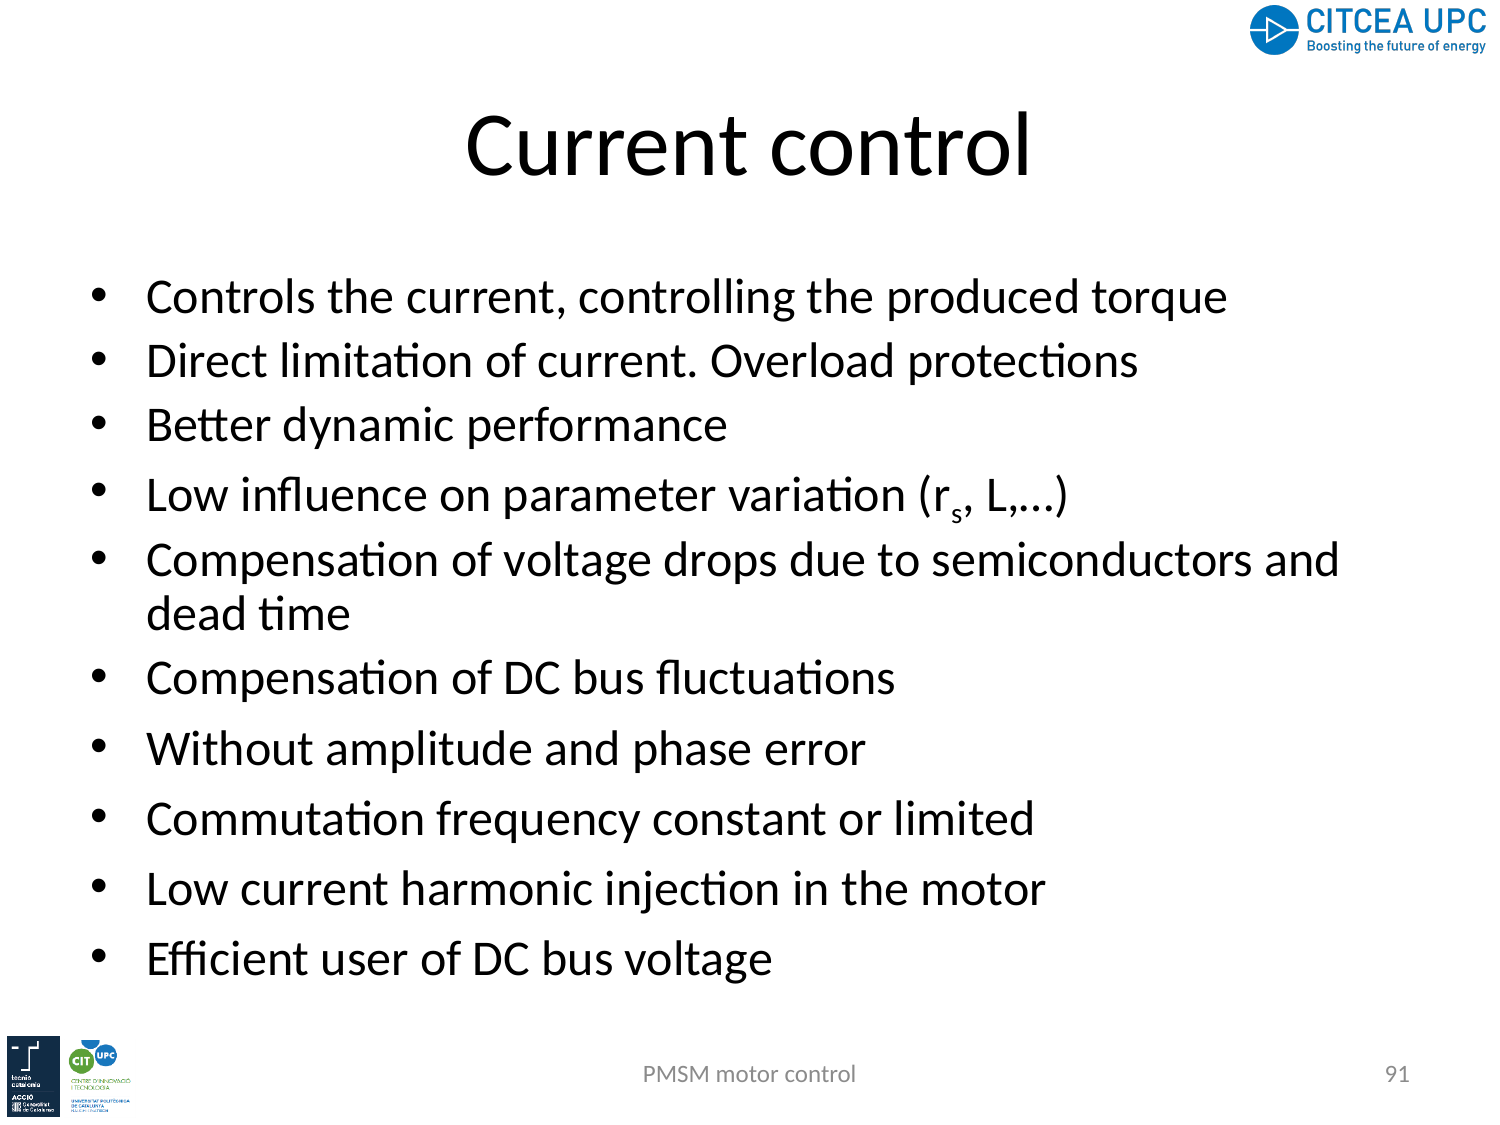

# Current control
Controls the current, controlling the produced torque
Direct limitation of current. Overload protections
Better dynamic performance
Low influence on parameter variation (rs, L,…)
Compensation of voltage drops due to semiconductors and dead time
Compensation of DC bus fluctuations
Without amplitude and phase error
Commutation frequency constant or limited
Low current harmonic injection in the motor
Efficient user of DC bus voltage
PMSM motor control
91